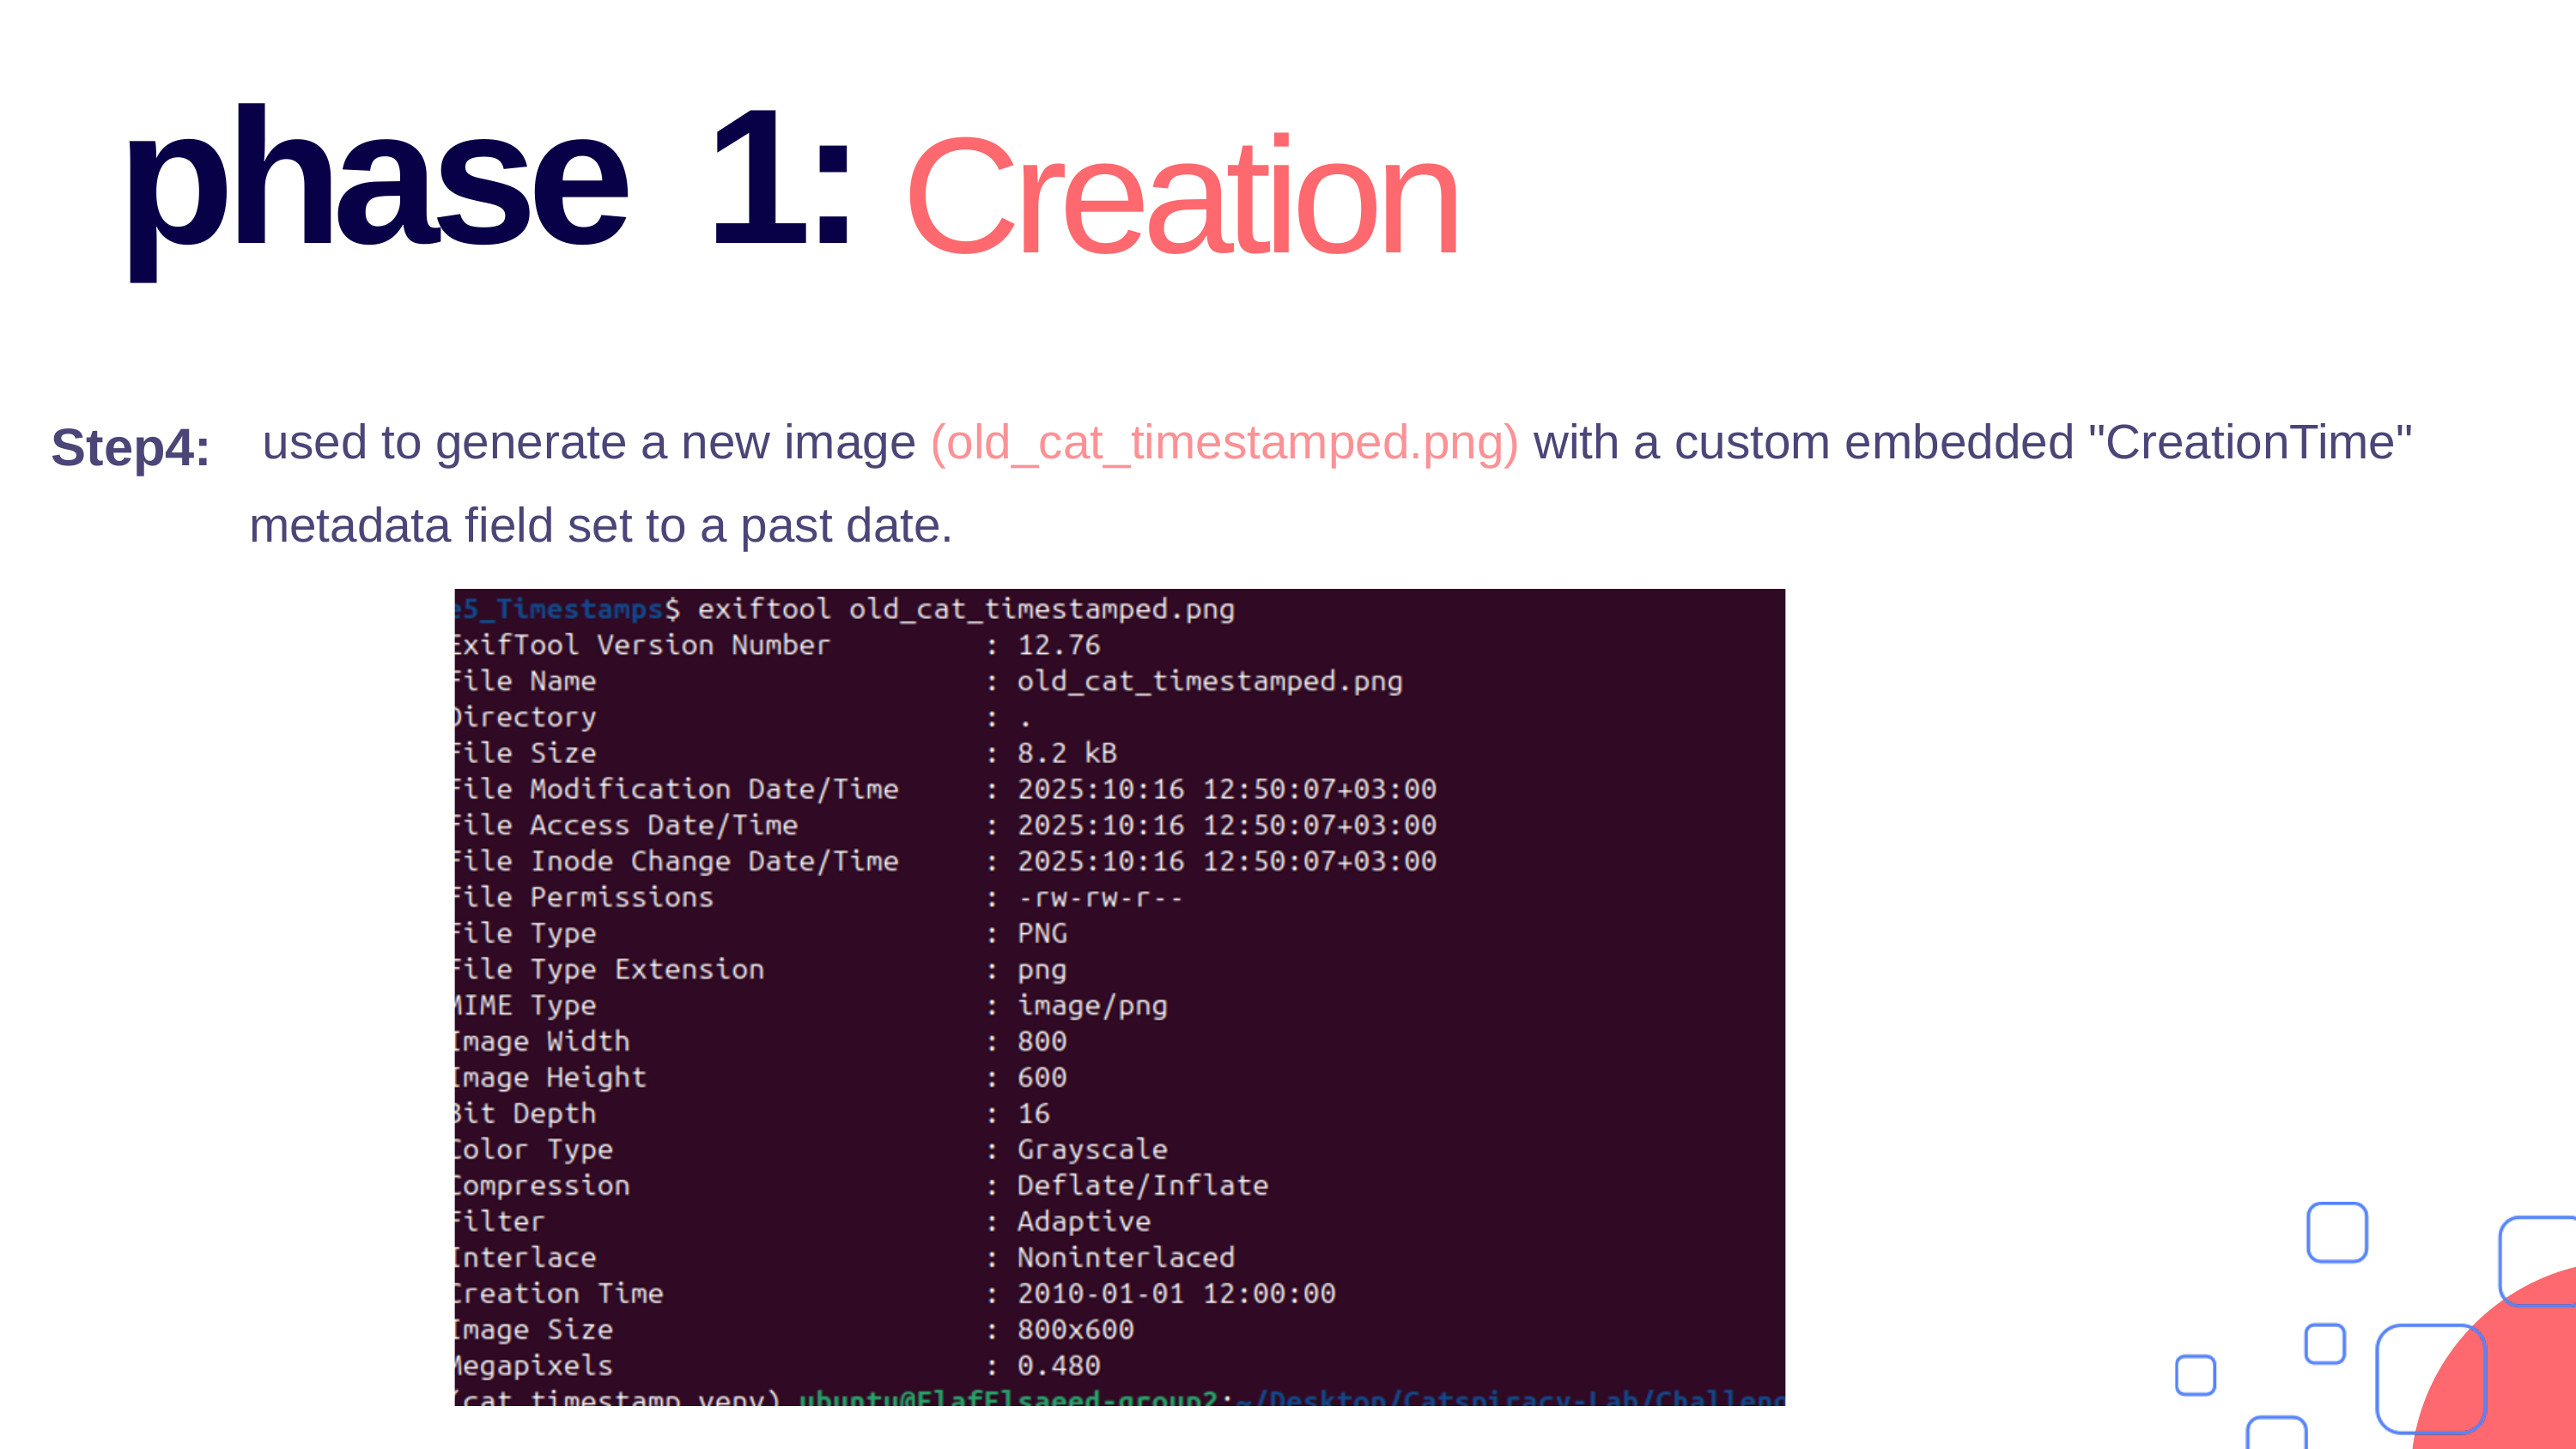

phase 1:
 Creation
 used to generate a new image (old_cat_timestamped.png) with a custom embedded "CreationTime" metadata field set to a past date.

Step4: